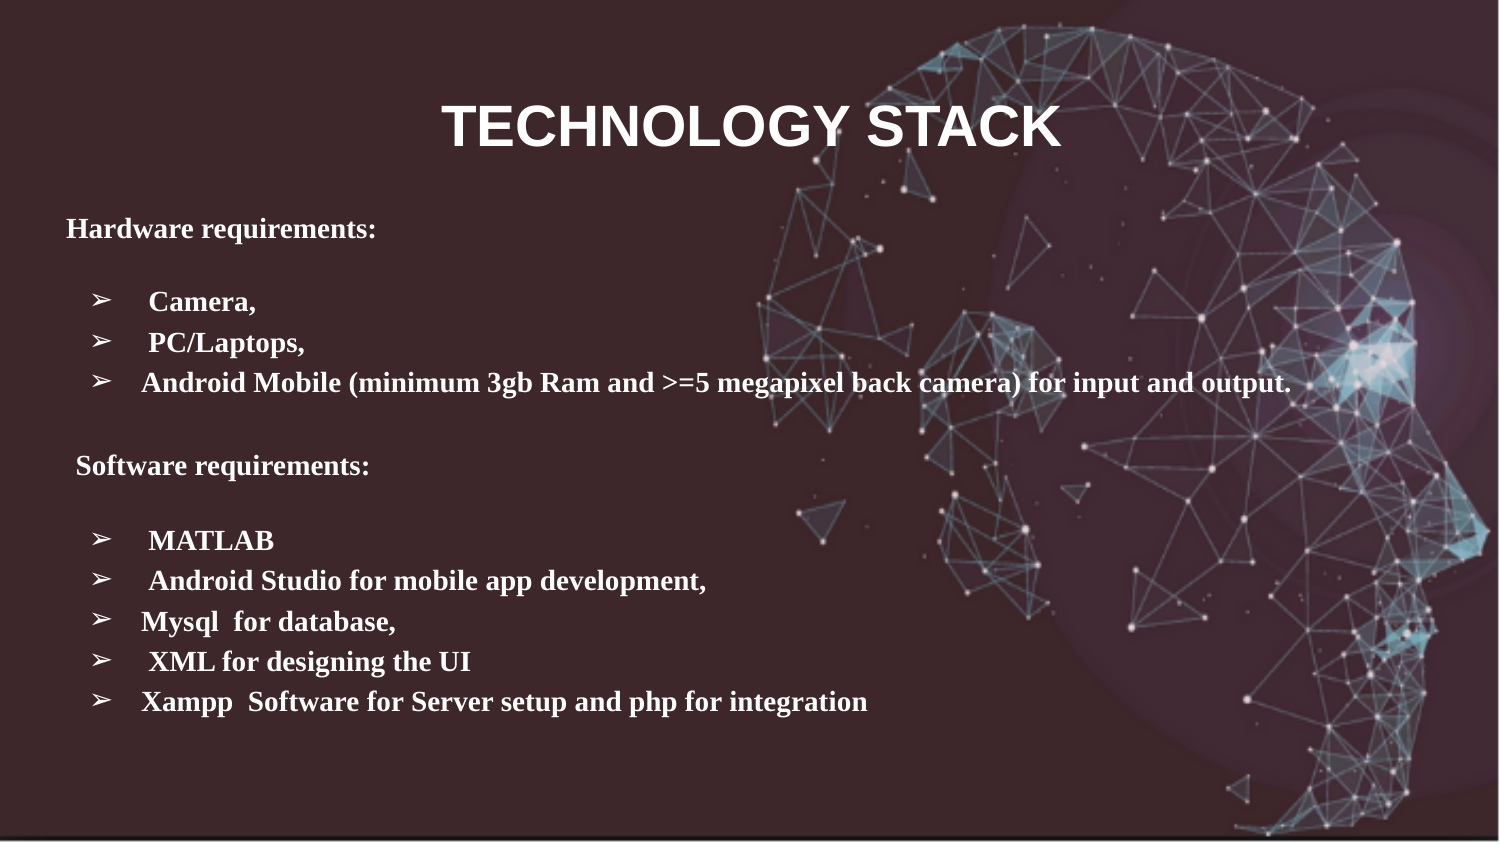

# TECHNOLOGY STACK
Hardware requirements:
 Camera,
 PC/Laptops,
Android Mobile (minimum 3gb Ram and >=5 megapixel back camera) for input and output.
 Software requirements:
 MATLAB
 Android Studio for mobile app development,
Mysql  for database,
 XML for designing the UI
Xampp  Software for Server setup and php for integration